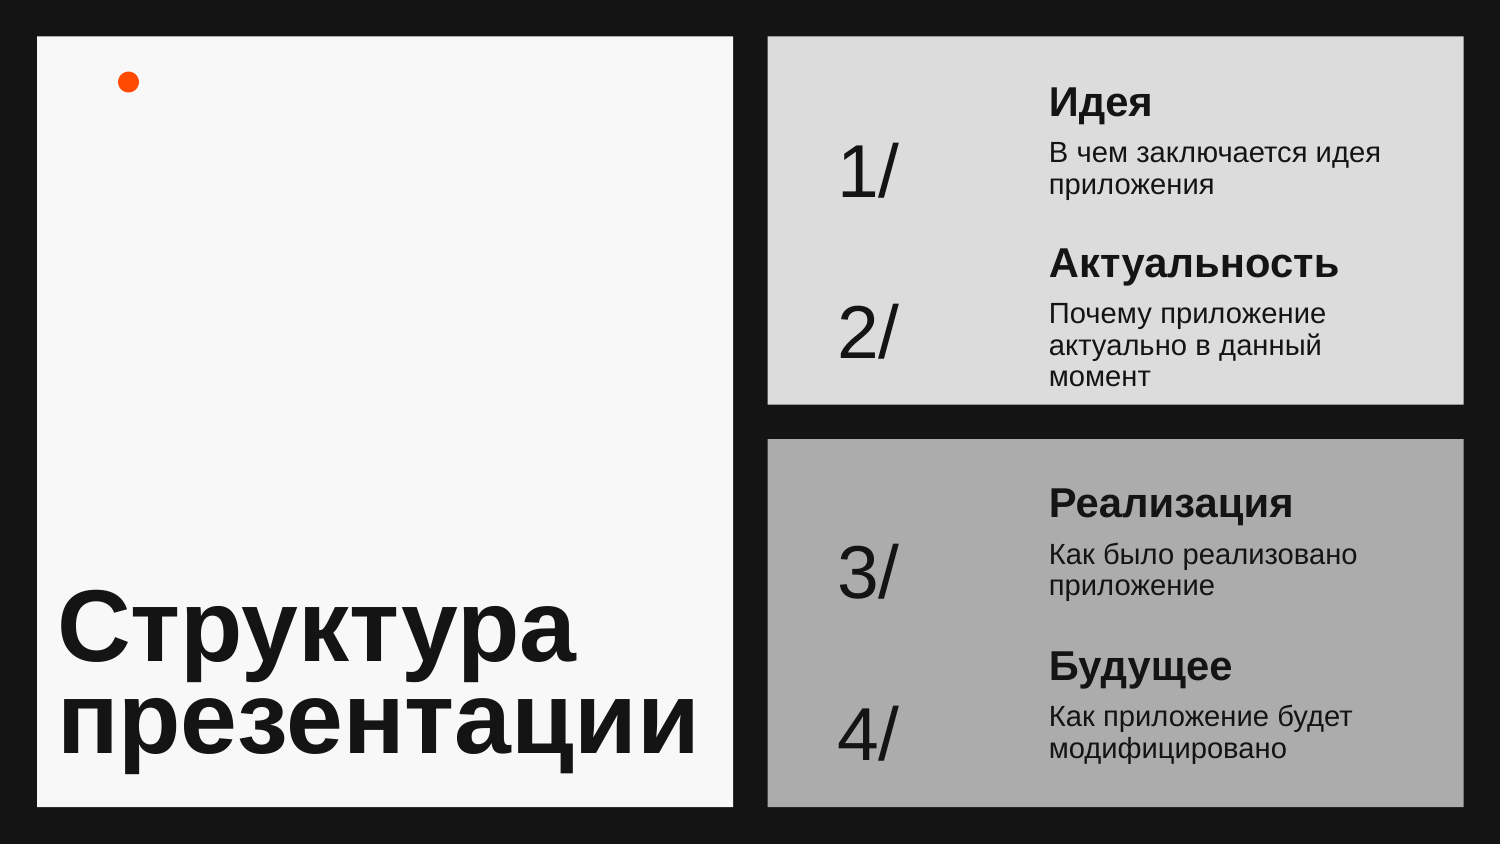

Идея
1/
В чем заключается идея приложения
Актуальность
2/
Почему приложение актуально в данный момент
# Структура презентации
Реализация
3/
Как было реализовано приложение
Будущее
4/
Как приложение будет модифицировано